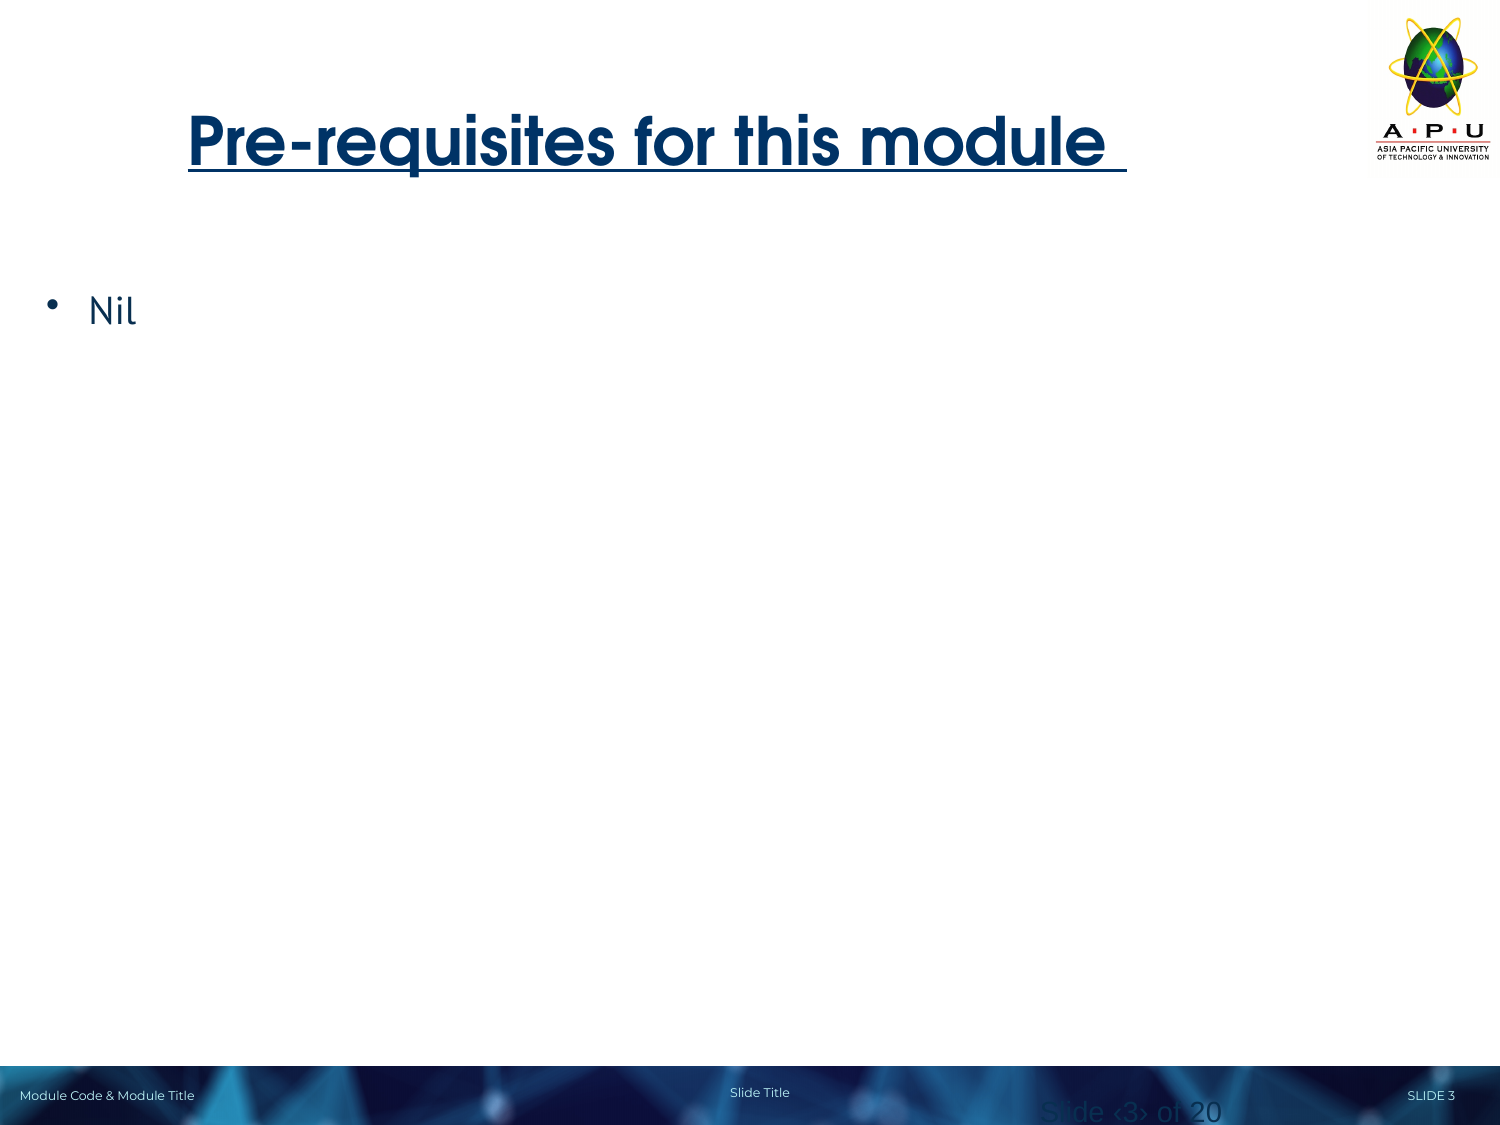

Pre-requisites for this module
Nil
Slide ‹3› of 20